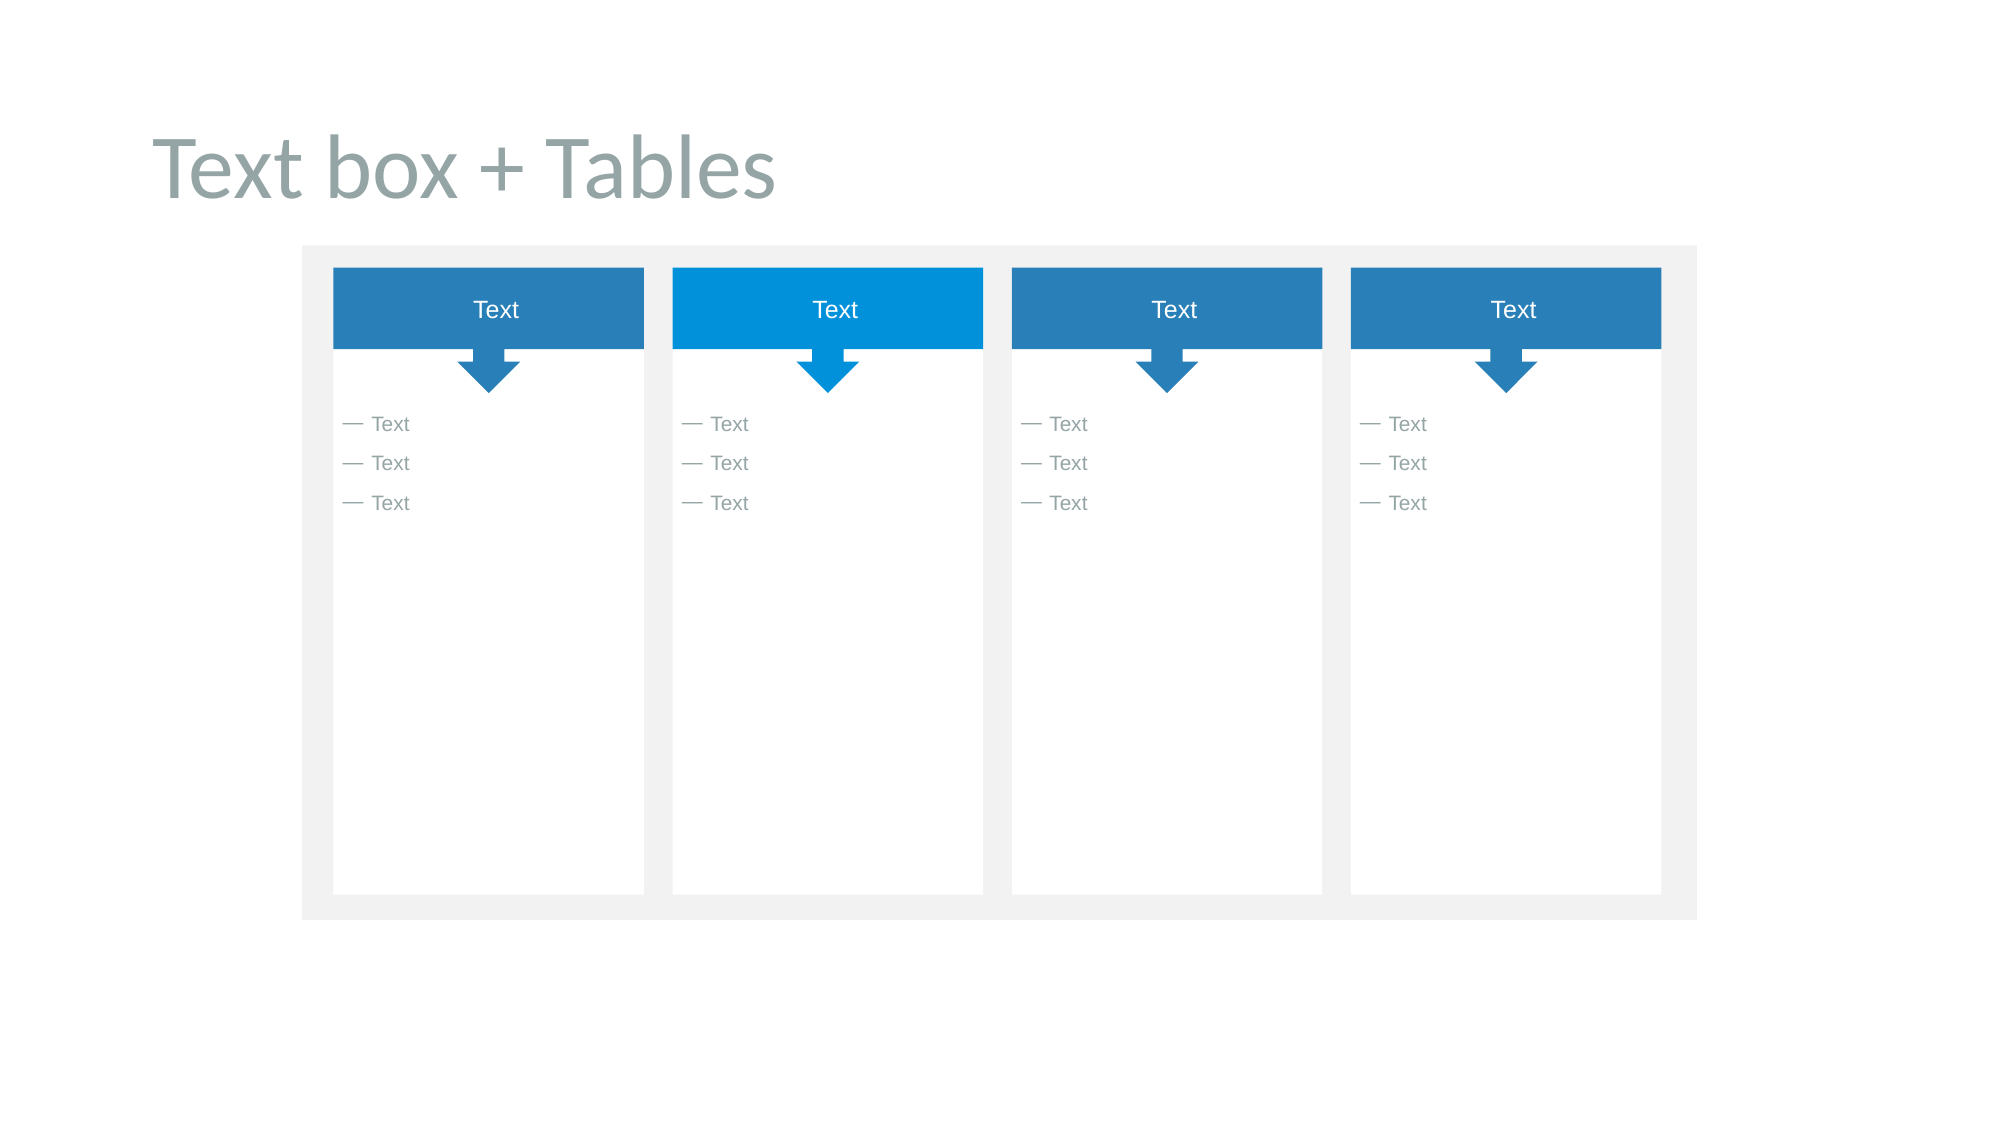

# Text box + Tables

Text
Text
Text
Text
Text
Text
Text
Text
Text
Text
Text
Text
Text
Text
Text
Text